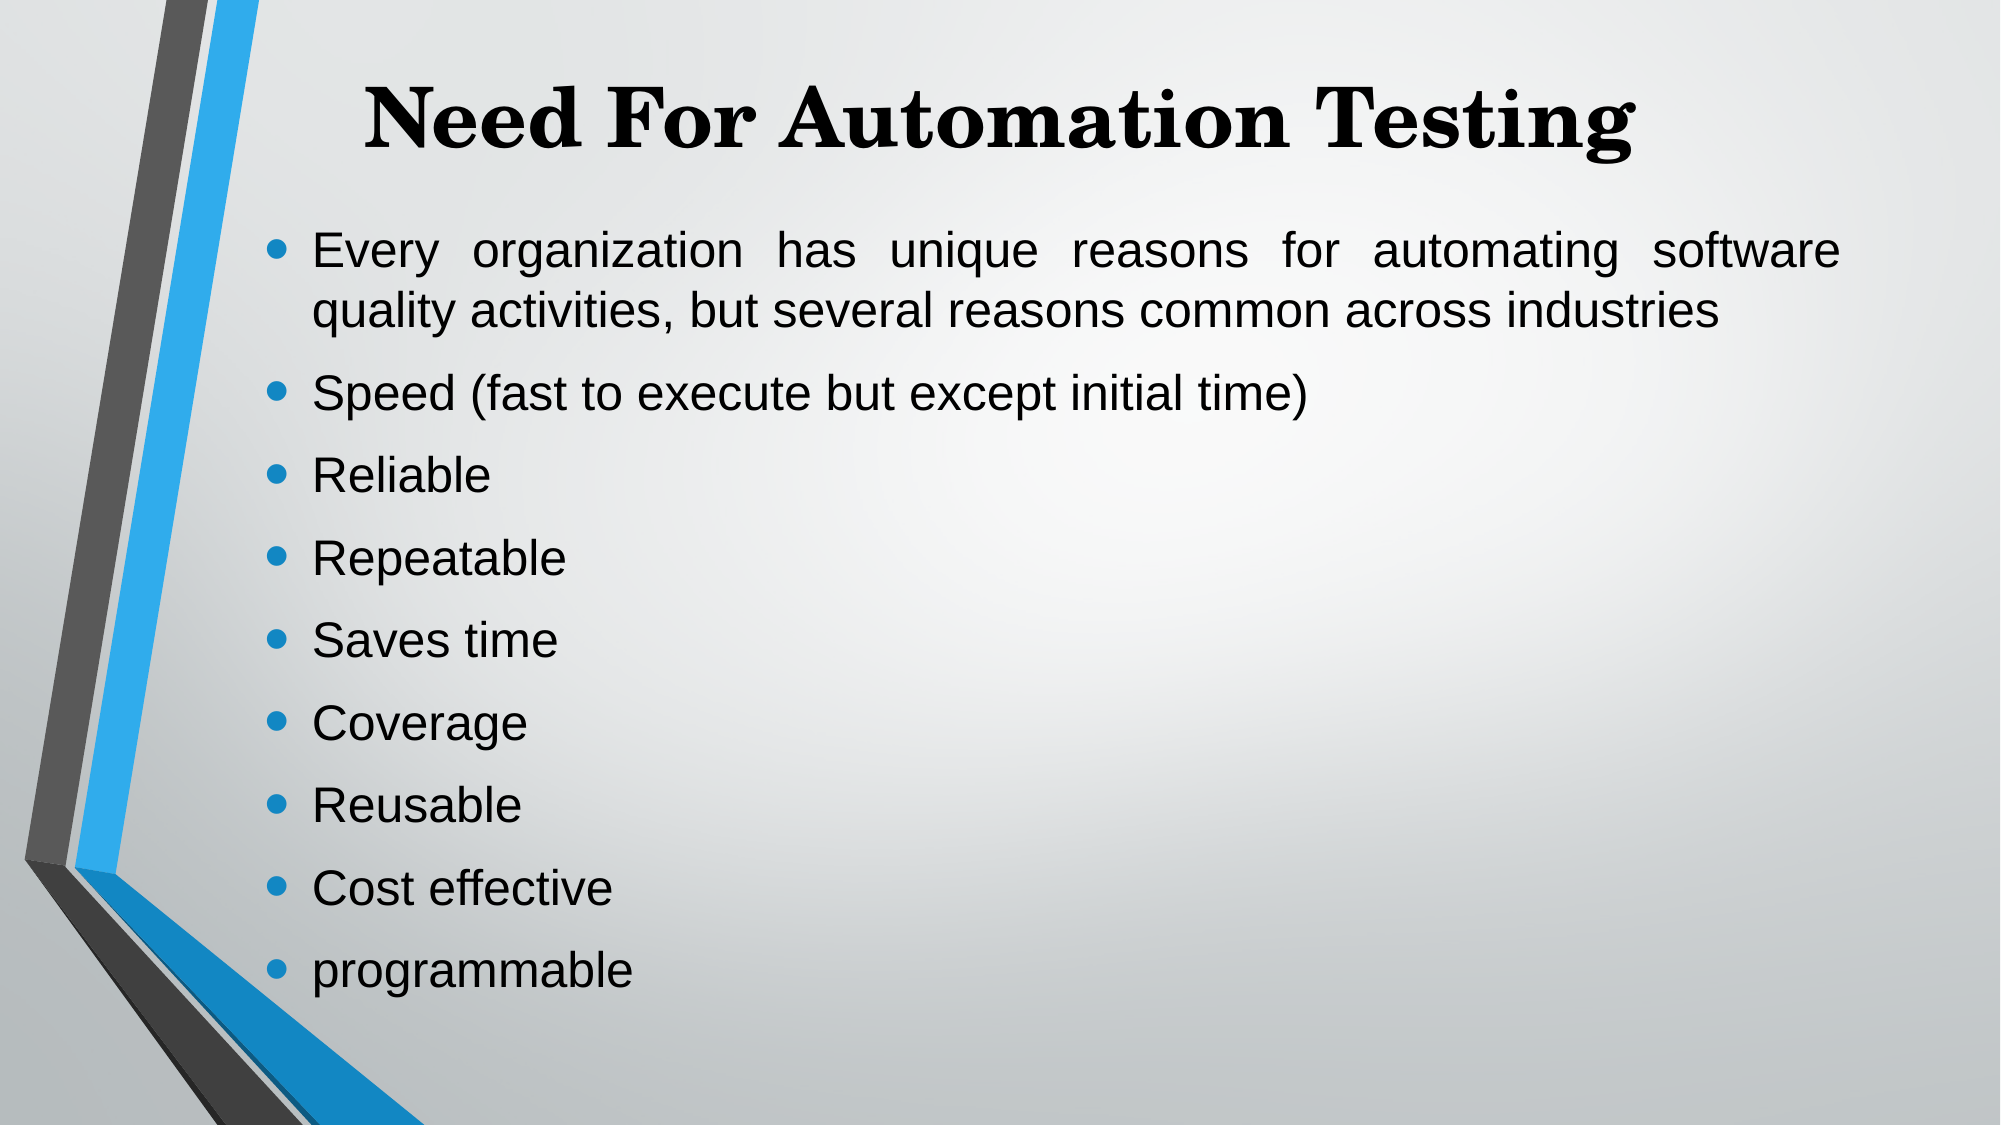

# Need For Automation Testing
Every organization has unique reasons for automating software quality activities, but several reasons common across industries
Speed (fast to execute but except initial time)
Reliable
Repeatable
Saves time
Coverage
Reusable
Cost effective
programmable